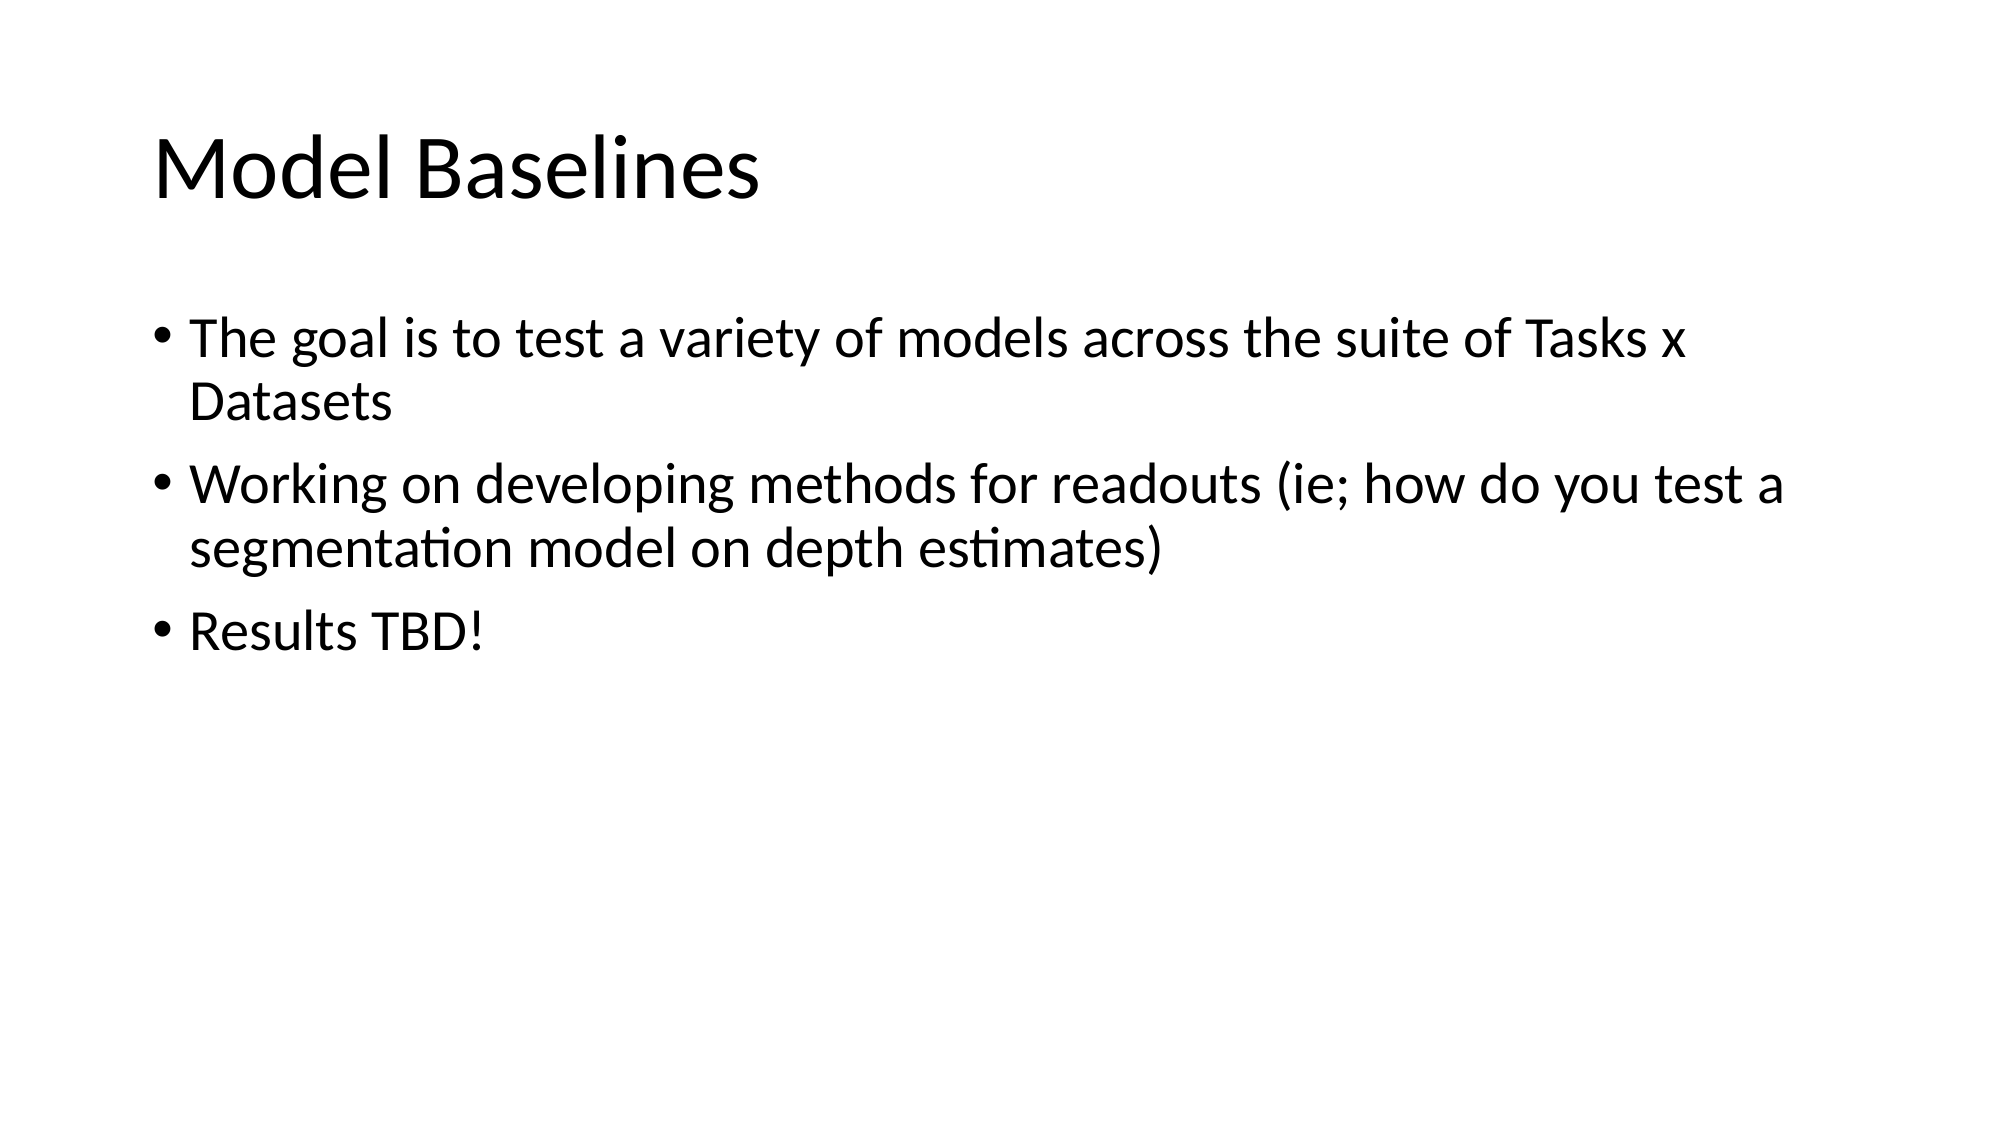

# Model Baselines
The goal is to test a variety of models across the suite of Tasks x Datasets
Working on developing methods for readouts (ie; how do you test a segmentation model on depth estimates)
Results TBD!